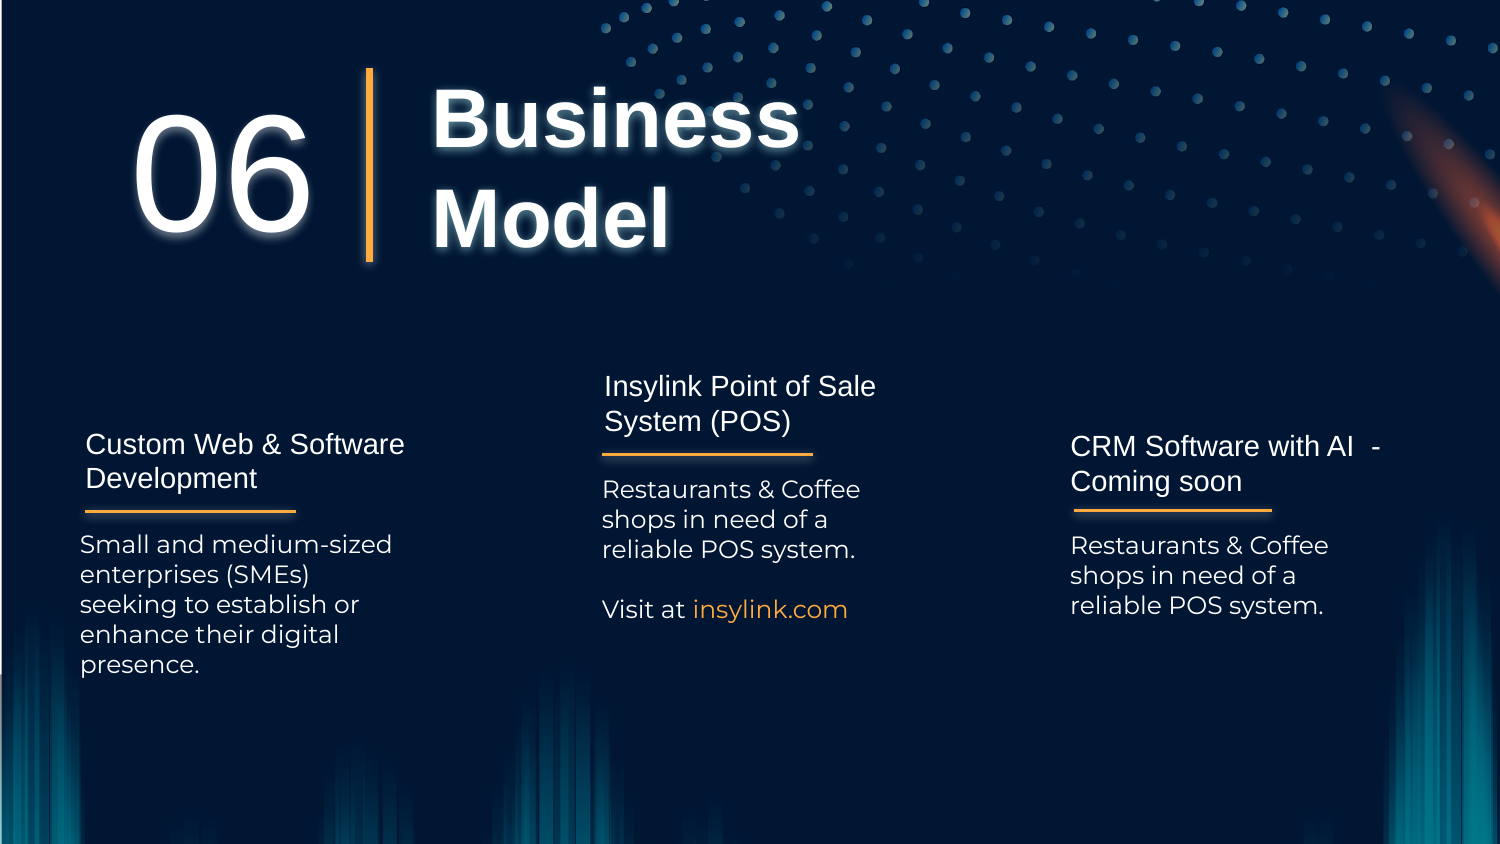

06
Business
Model

Insylink Point of Sale
System (POS)
Custom Web & Software Development
CRM Software with AI  -
Coming soon
Restaurants & Coffee shops in need of a reliable POS system.

Visit at insylink.com
Small and medium-sized enterprises (SMEs) seeking to establish or enhance their digital presence.
Restaurants & Coffee shops in need of a reliable POS system.